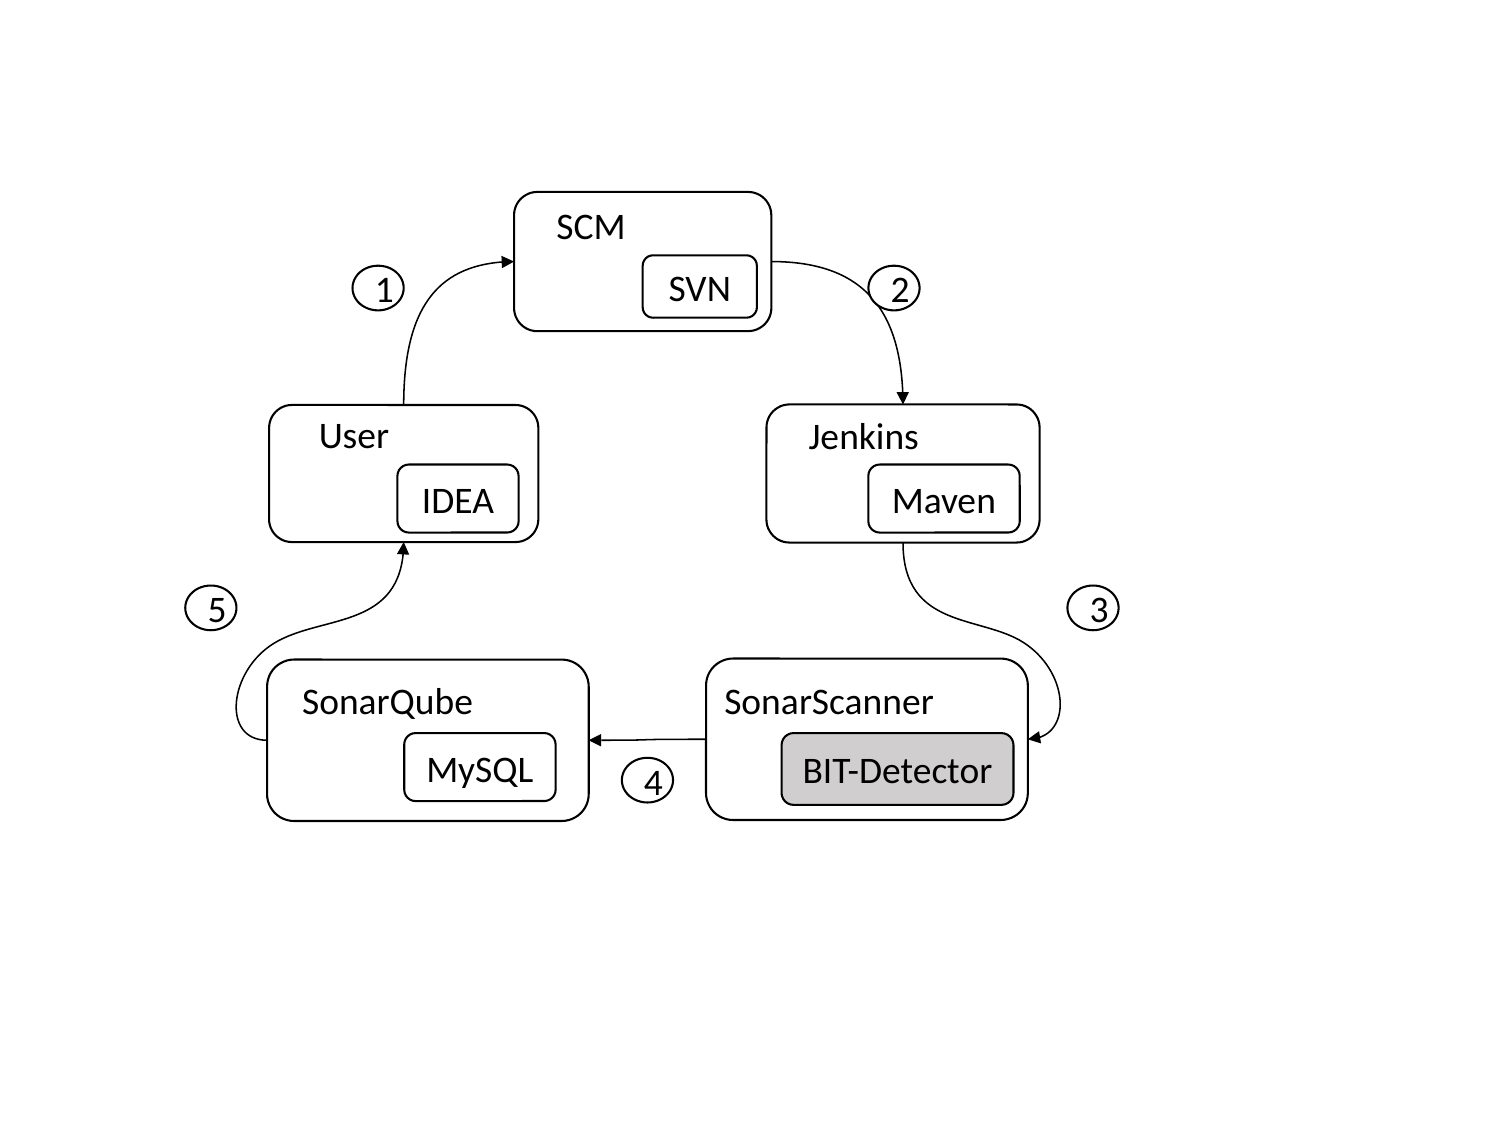

SCM
SVN
1
2
User

IDEA

Jenkins
Maven
3
5

SonarScanner
BIT-Detector

SonarQube
MySQL
4